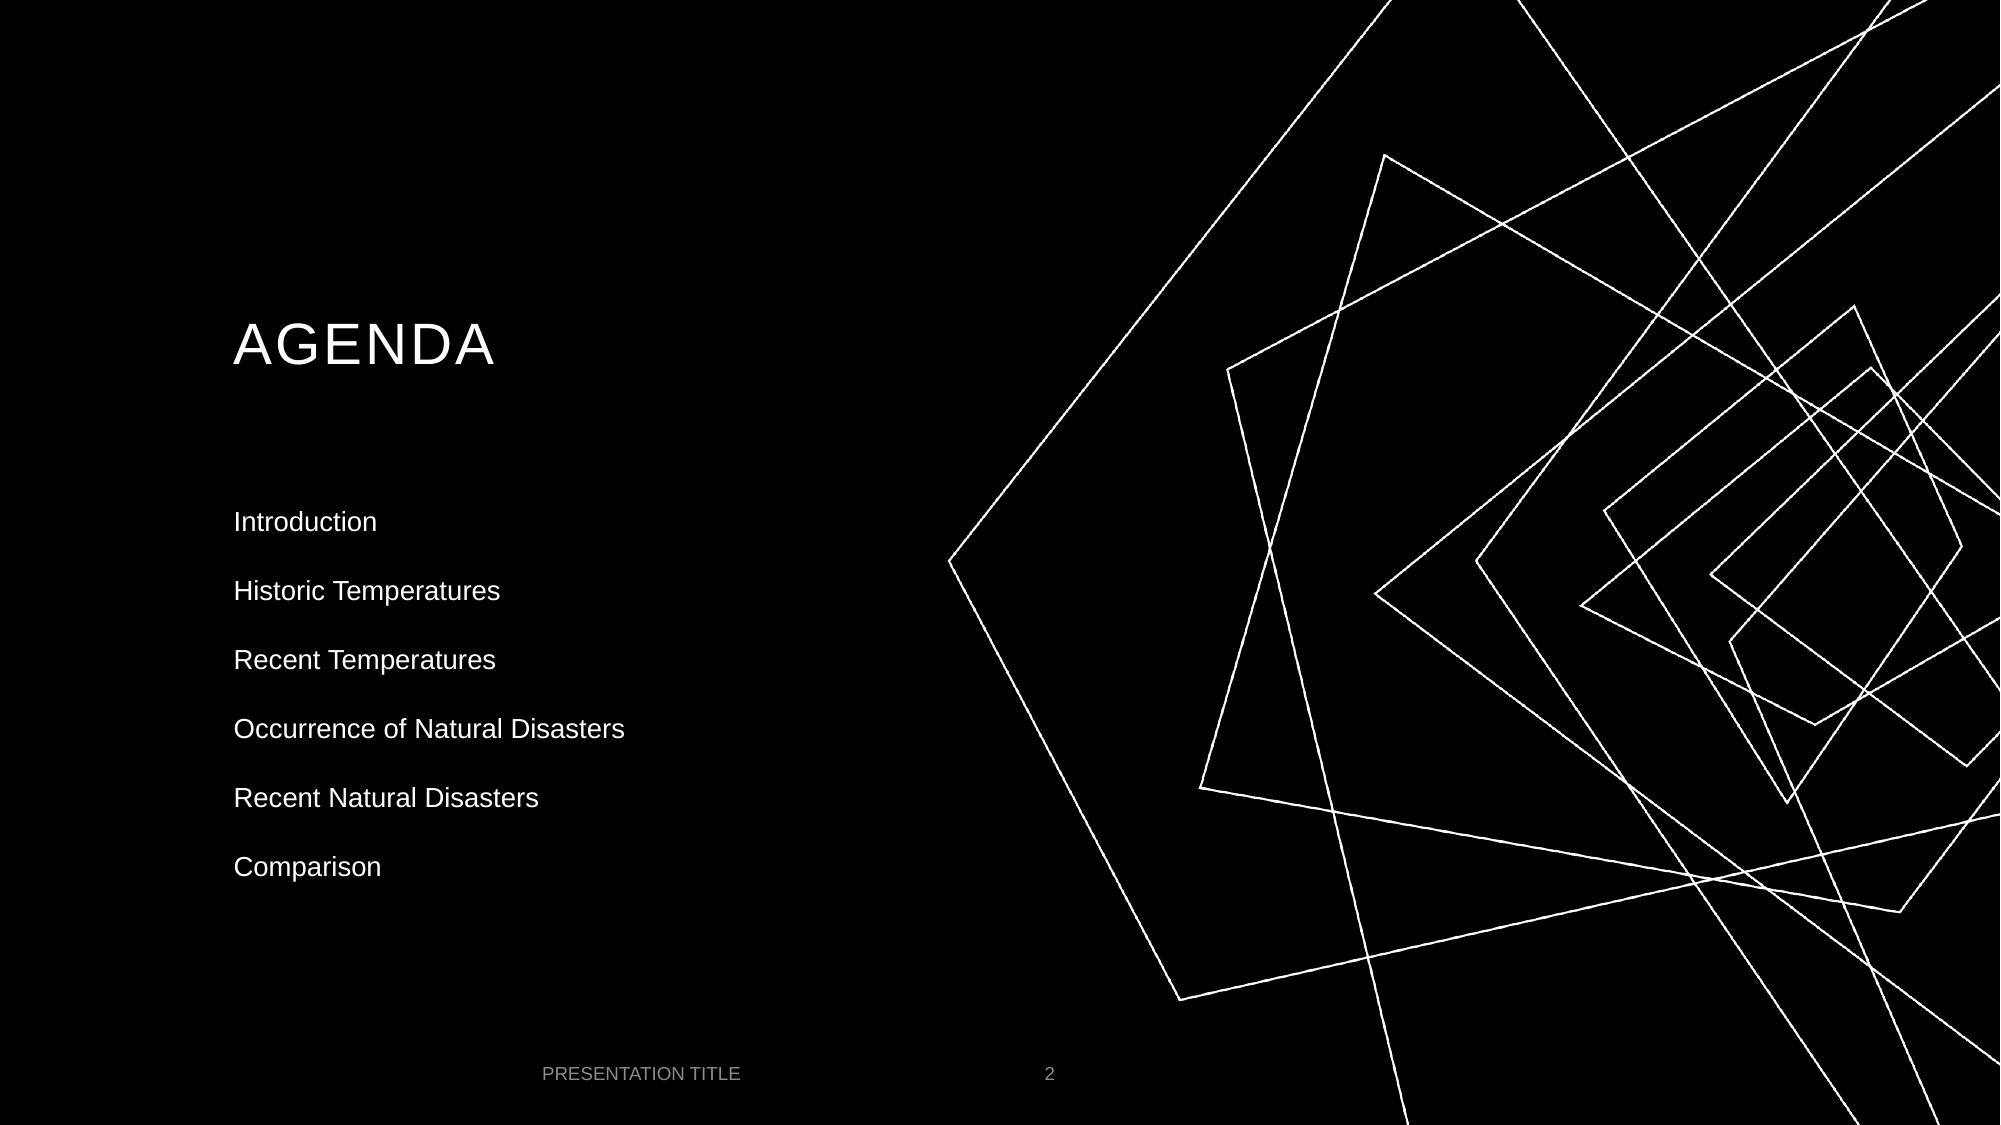

# AGENDA
Introduction
Historic Temperatures
Recent Temperatures
Occurrence of Natural Disasters
Recent Natural Disasters
Comparison
PRESENTATION TITLE
2